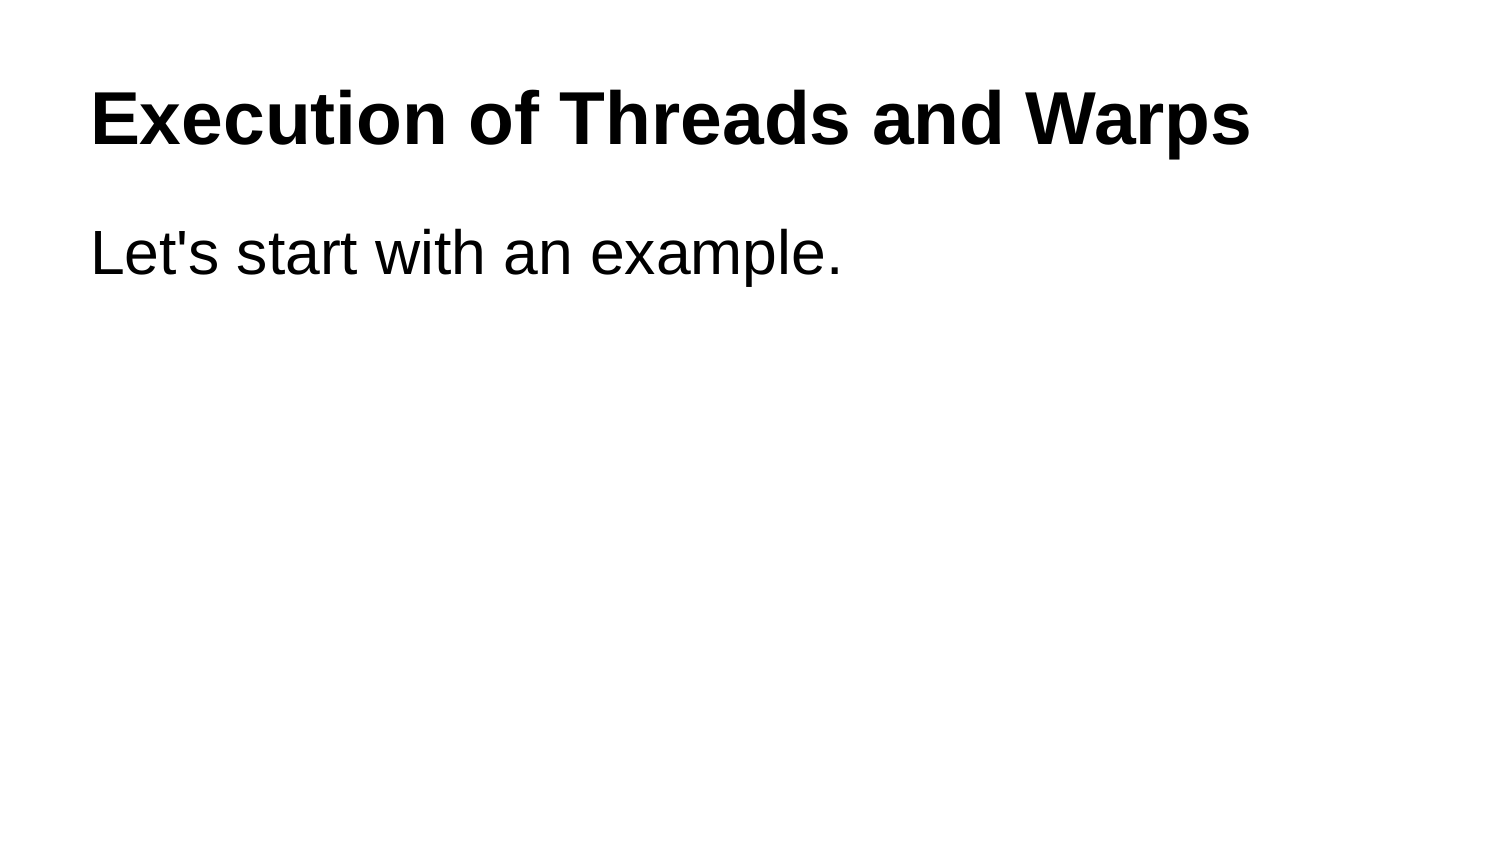

# Execution of Threads and Warps
Let's start with an example.